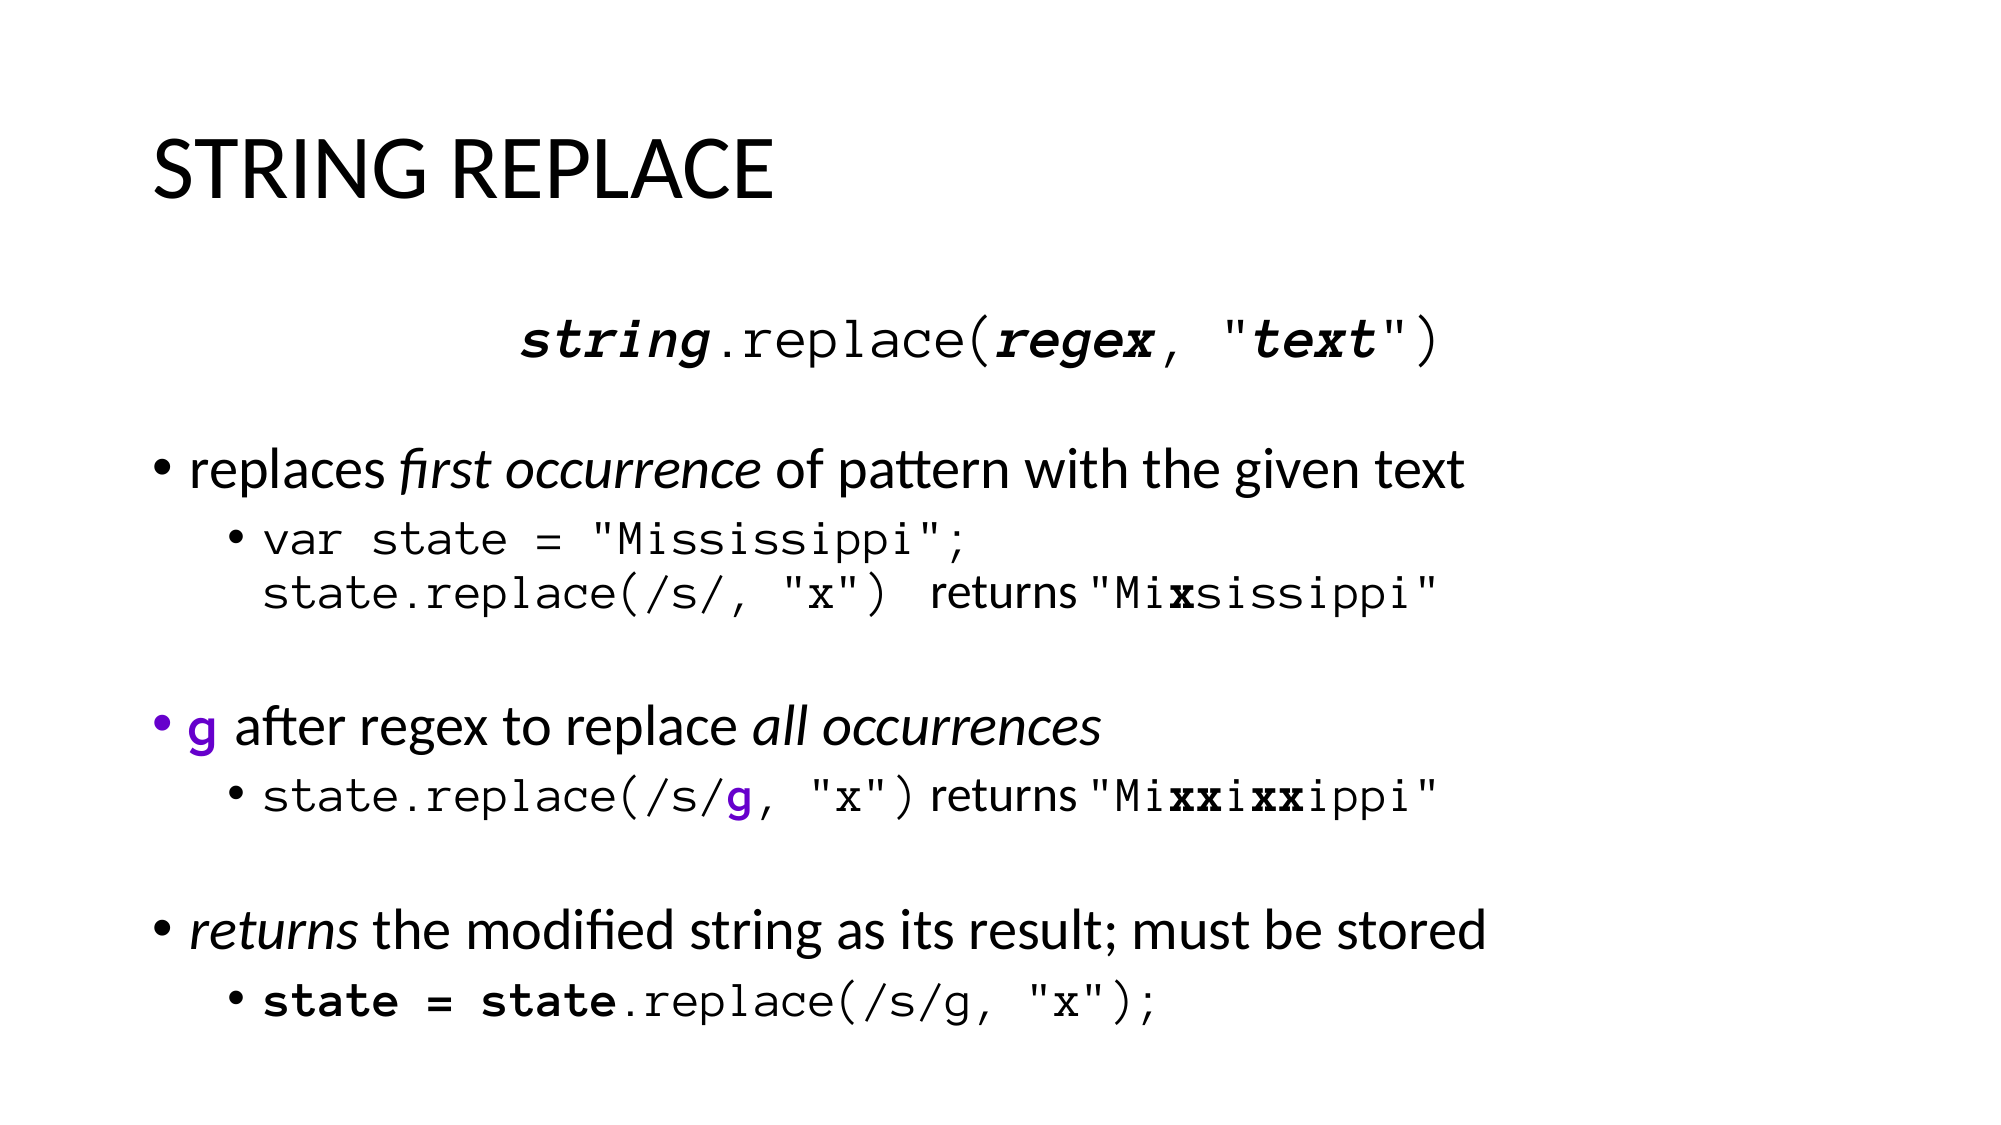

# STRING REPLACE
string.replace(regex, "text")

replaces first occurrence of pattern with the given text
var state = "Mississippi";
state.replace(/s/, "x")  returns "Mixsissippi"

g after regex to replace all occurrences
state.replace(/s/g, "x") returns "Mixxixxippi"

returns the modified string as its result; must be stored
state = state.replace(/s/g, "x");